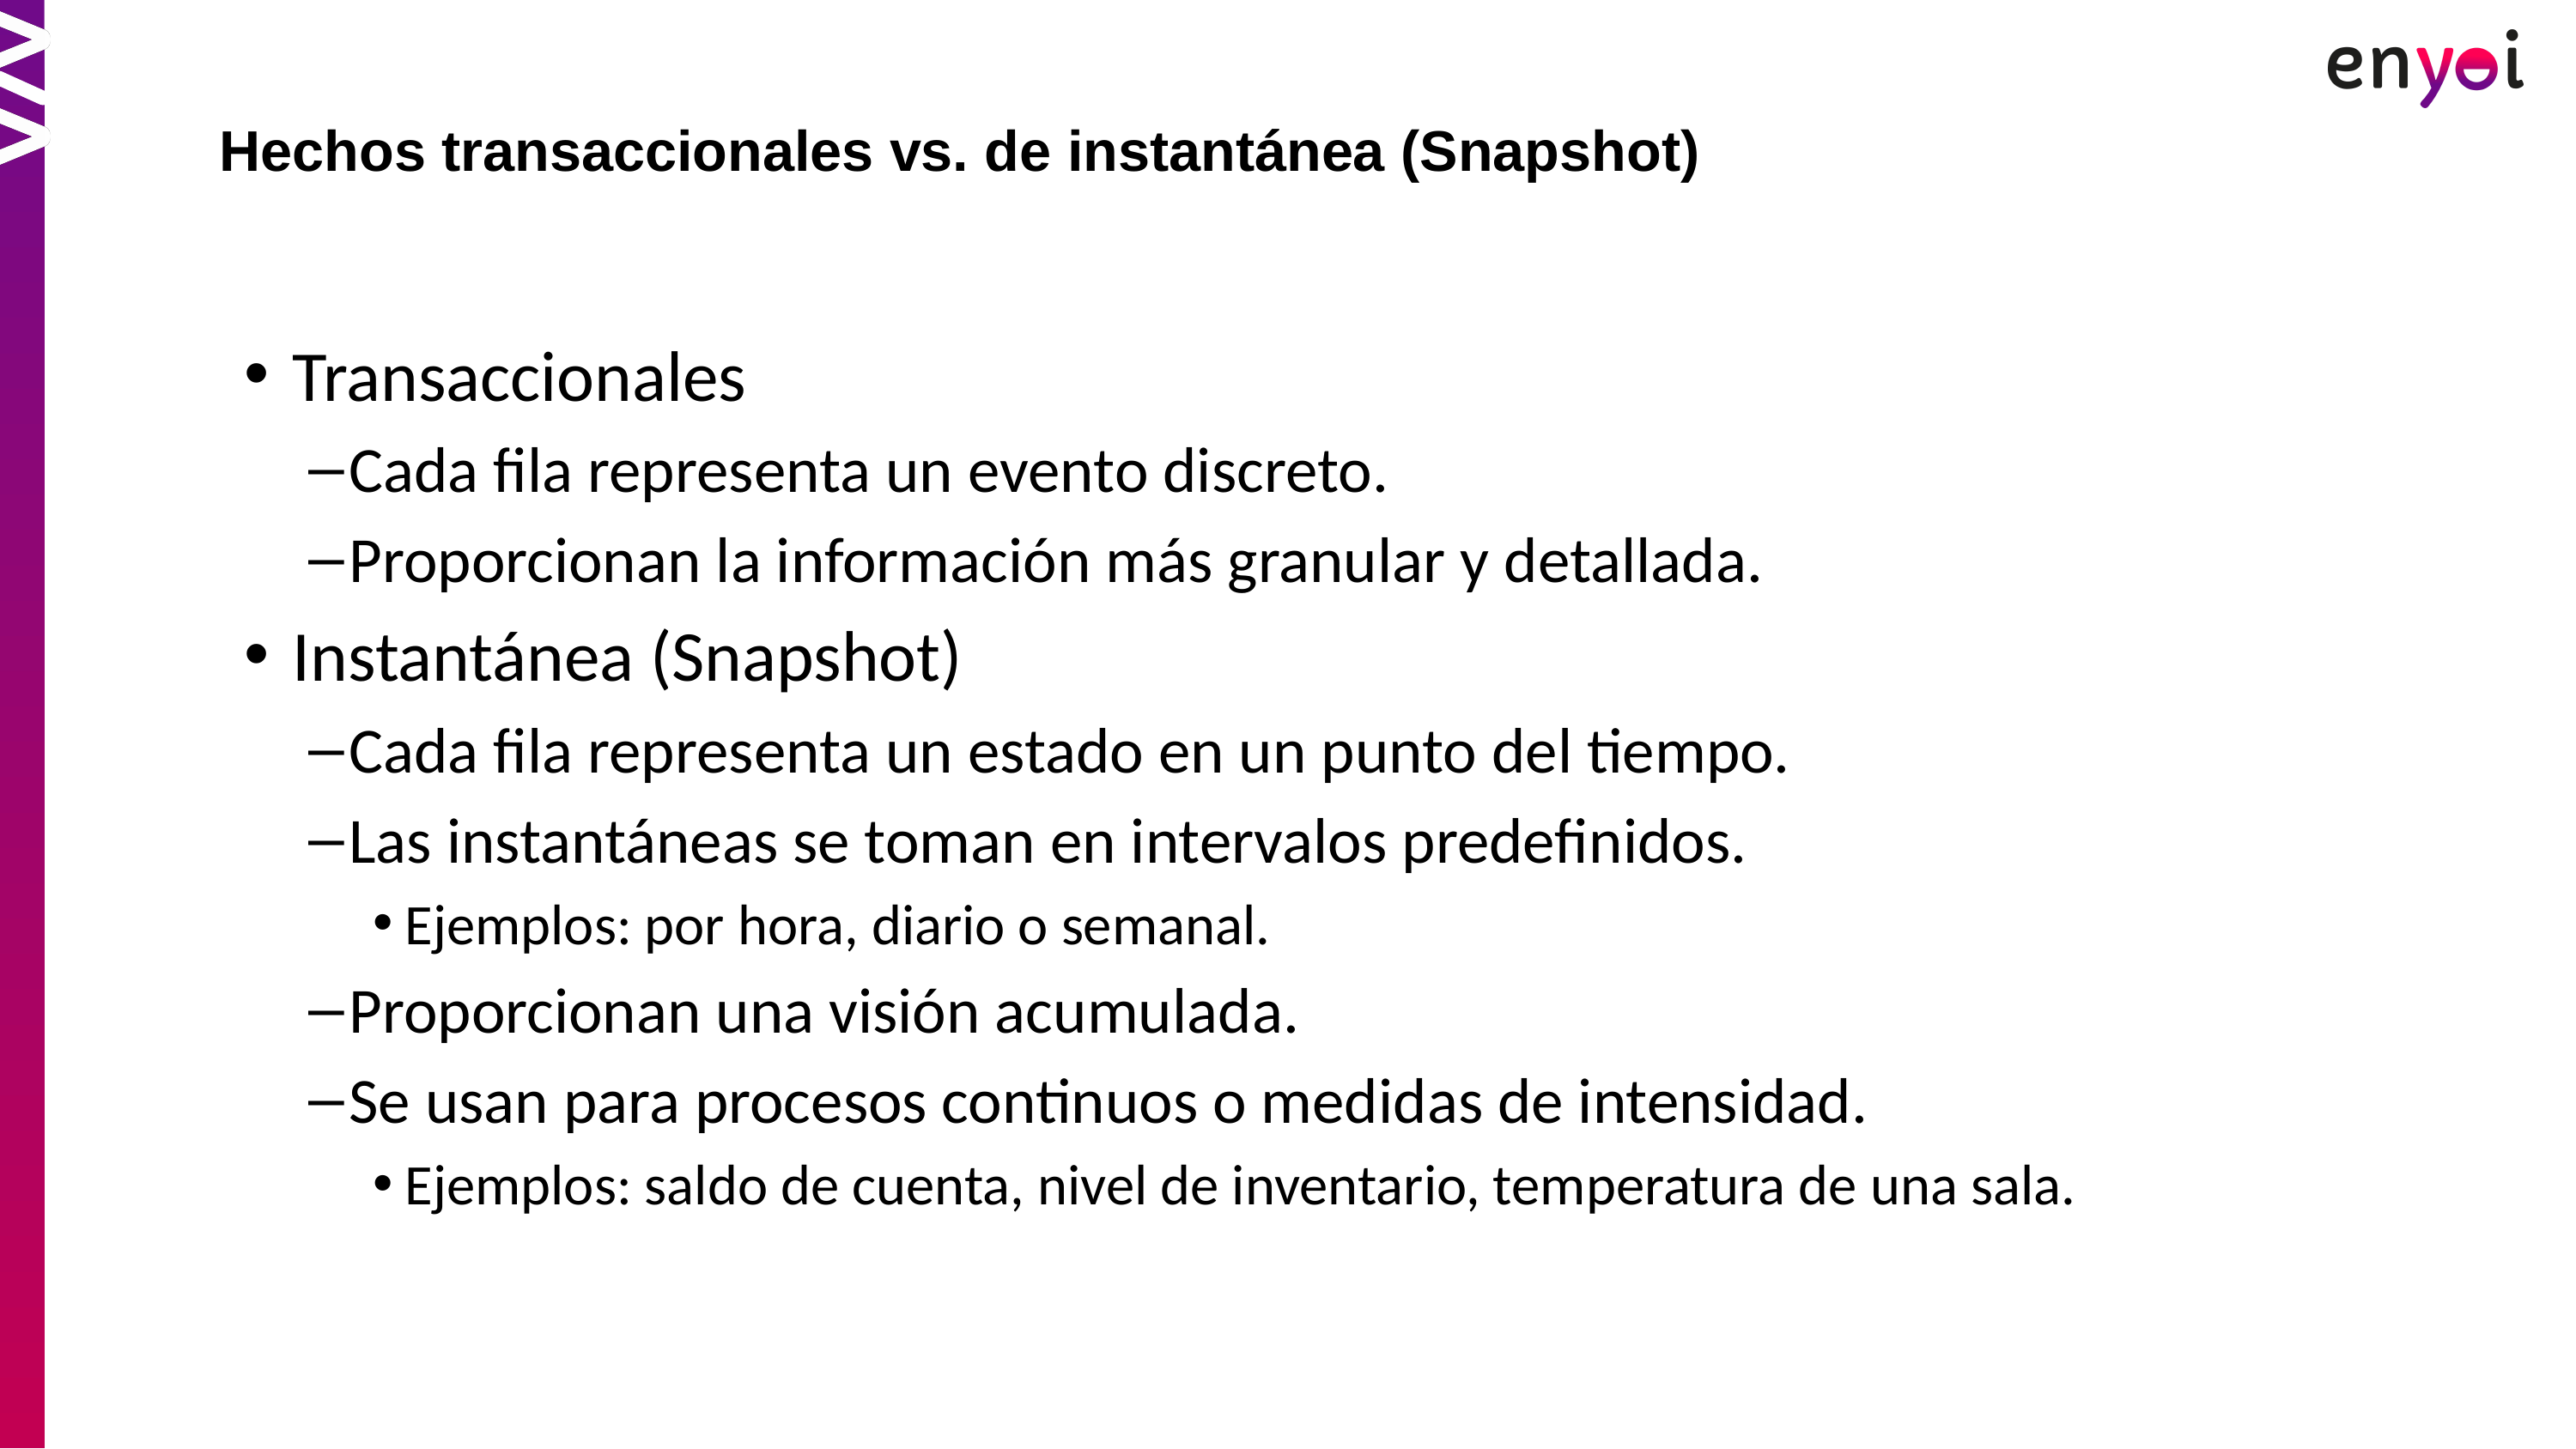

Hechos transaccionales vs. de instantánea (Snapshot)

Transaccionales
Cada fila representa un evento discreto.
Proporcionan la información más granular y detallada.
Instantánea (Snapshot)
Cada fila representa un estado en un punto del tiempo.
Las instantáneas se toman en intervalos predefinidos.
Ejemplos: por hora, diario o semanal.
Proporcionan una visión acumulada.
Se usan para procesos continuos o medidas de intensidad.
Ejemplos: saldo de cuenta, nivel de inventario, temperatura de una sala.